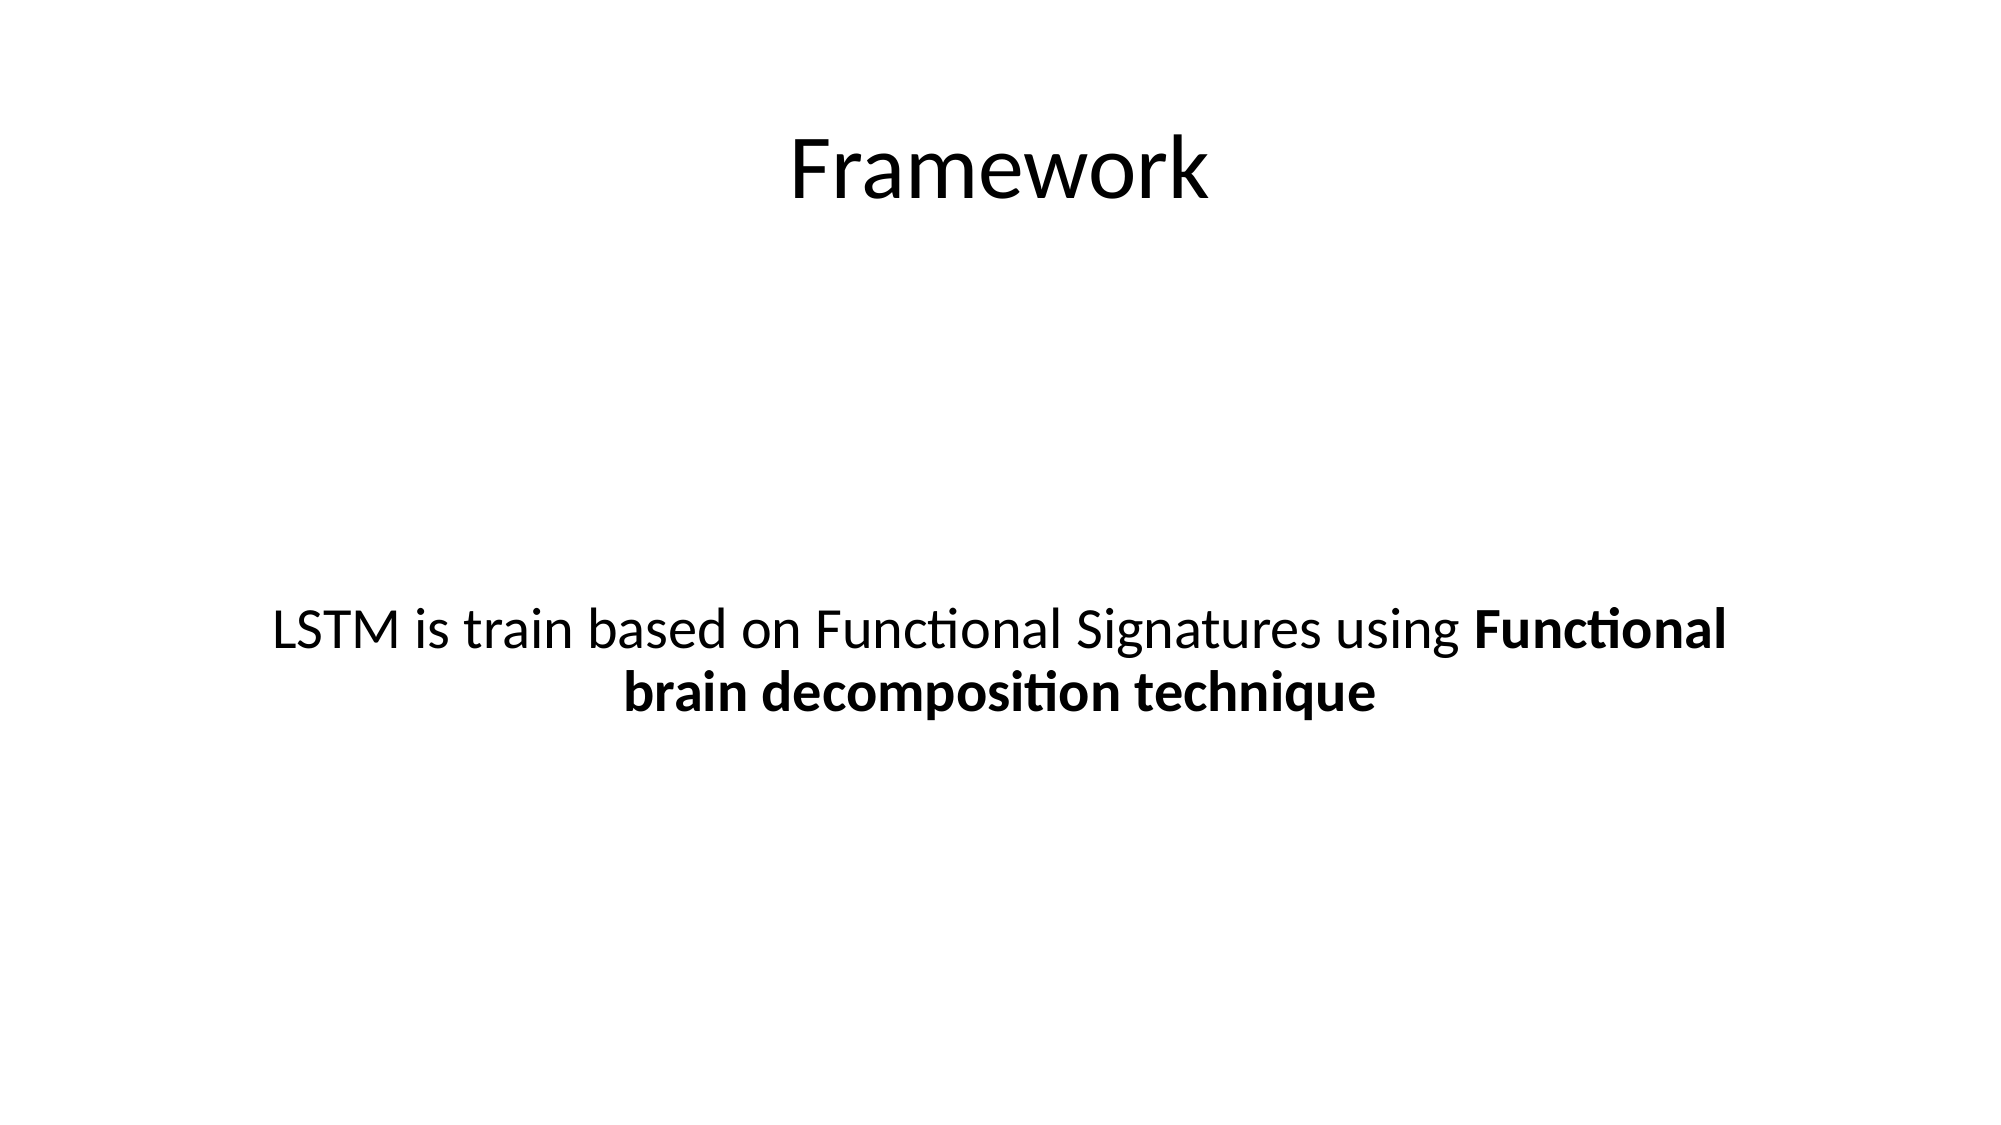

# Framework
LSTM is train based on Functional Signatures using Functional brain decomposition technique